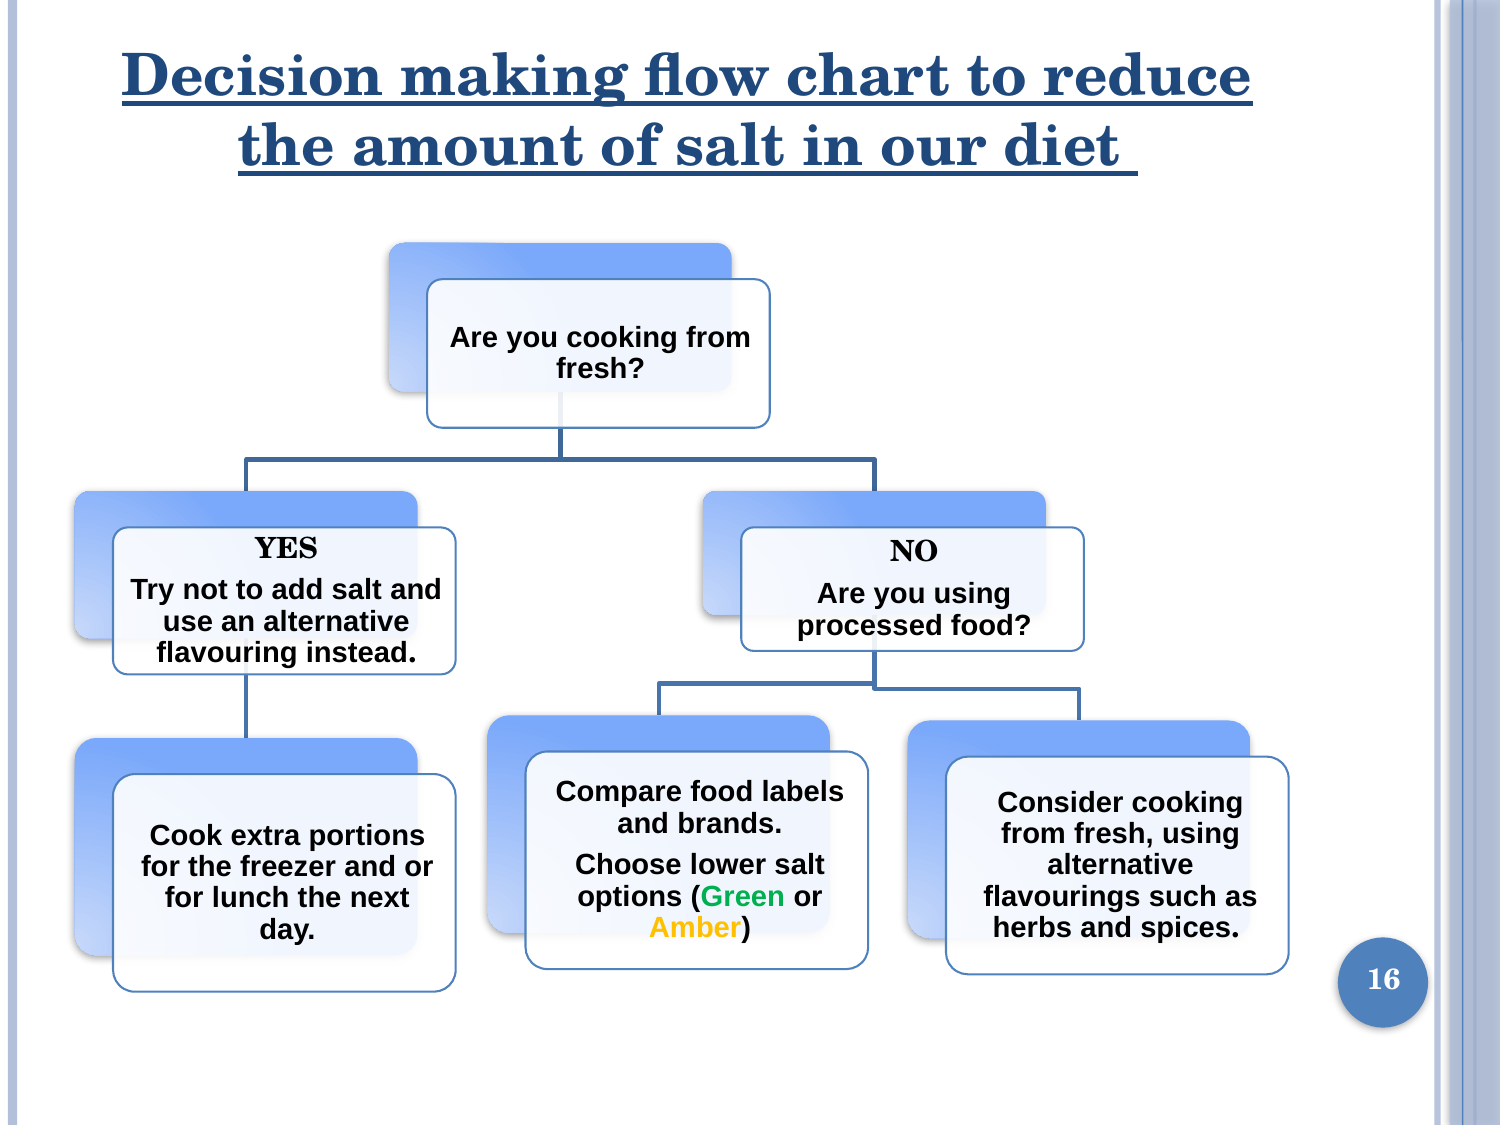

# Decision making flow chart to reduce the amount of salt in our diet
Are you cooking from fresh?
YES
Try not to add salt and use an alternative flavouring instead.
Cook extra portions for the freezer and or for lunch the next day.
NO
Are you using processed food?
Compare food labels and brands.
Choose lower salt options (Green or Amber)
Consider cooking from fresh, using alternative flavourings such as herbs and spices.
16